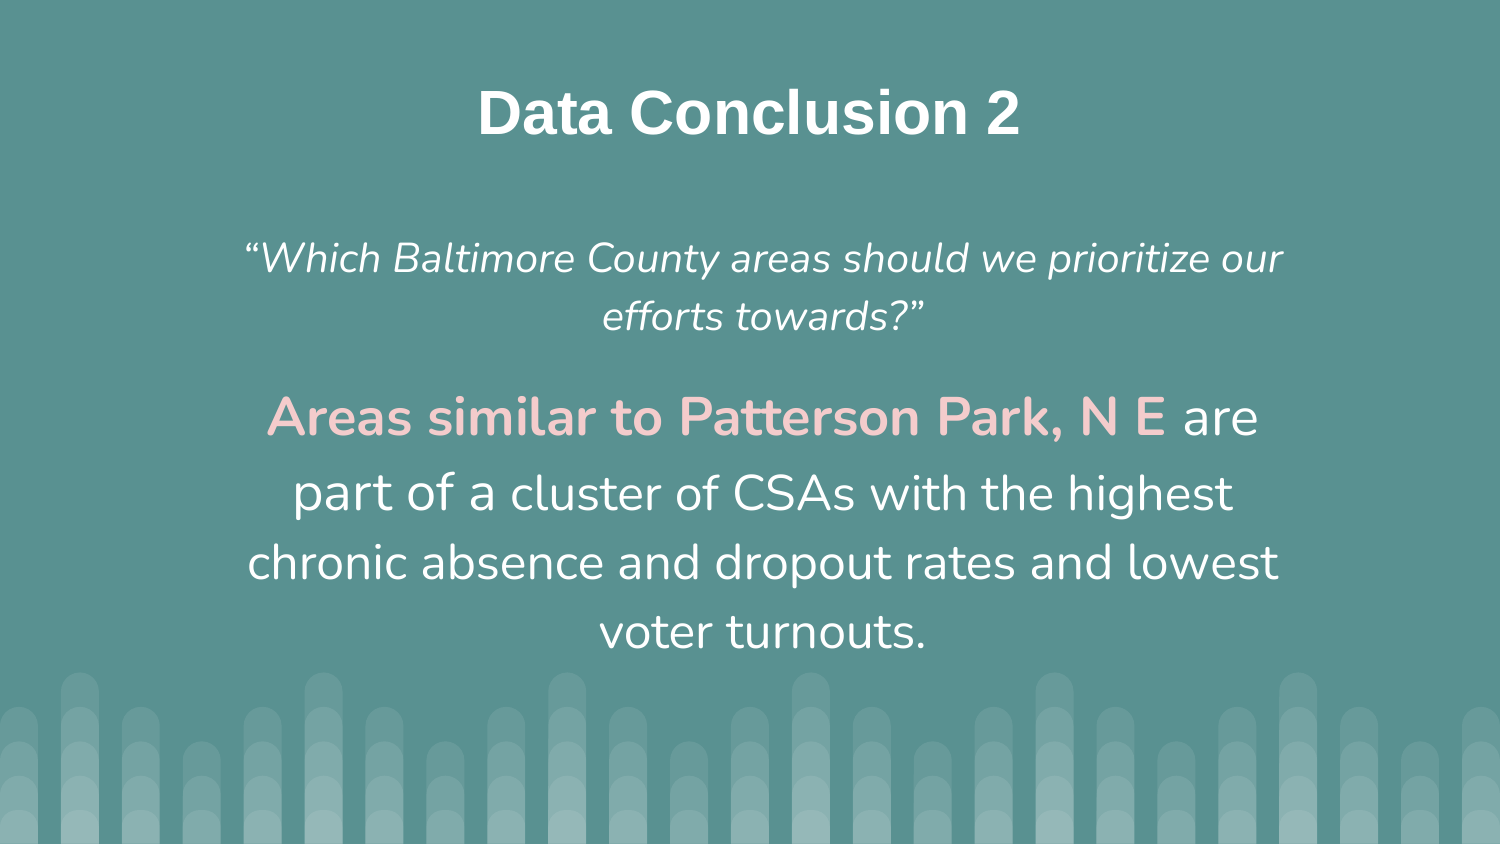

# Data Conclusion 2
“Which Baltimore County areas should we prioritize our efforts towards?”
Areas similar to Patterson Park, N E are part of a cluster of CSAs with the highest chronic absence and dropout rates and lowest voter turnouts.